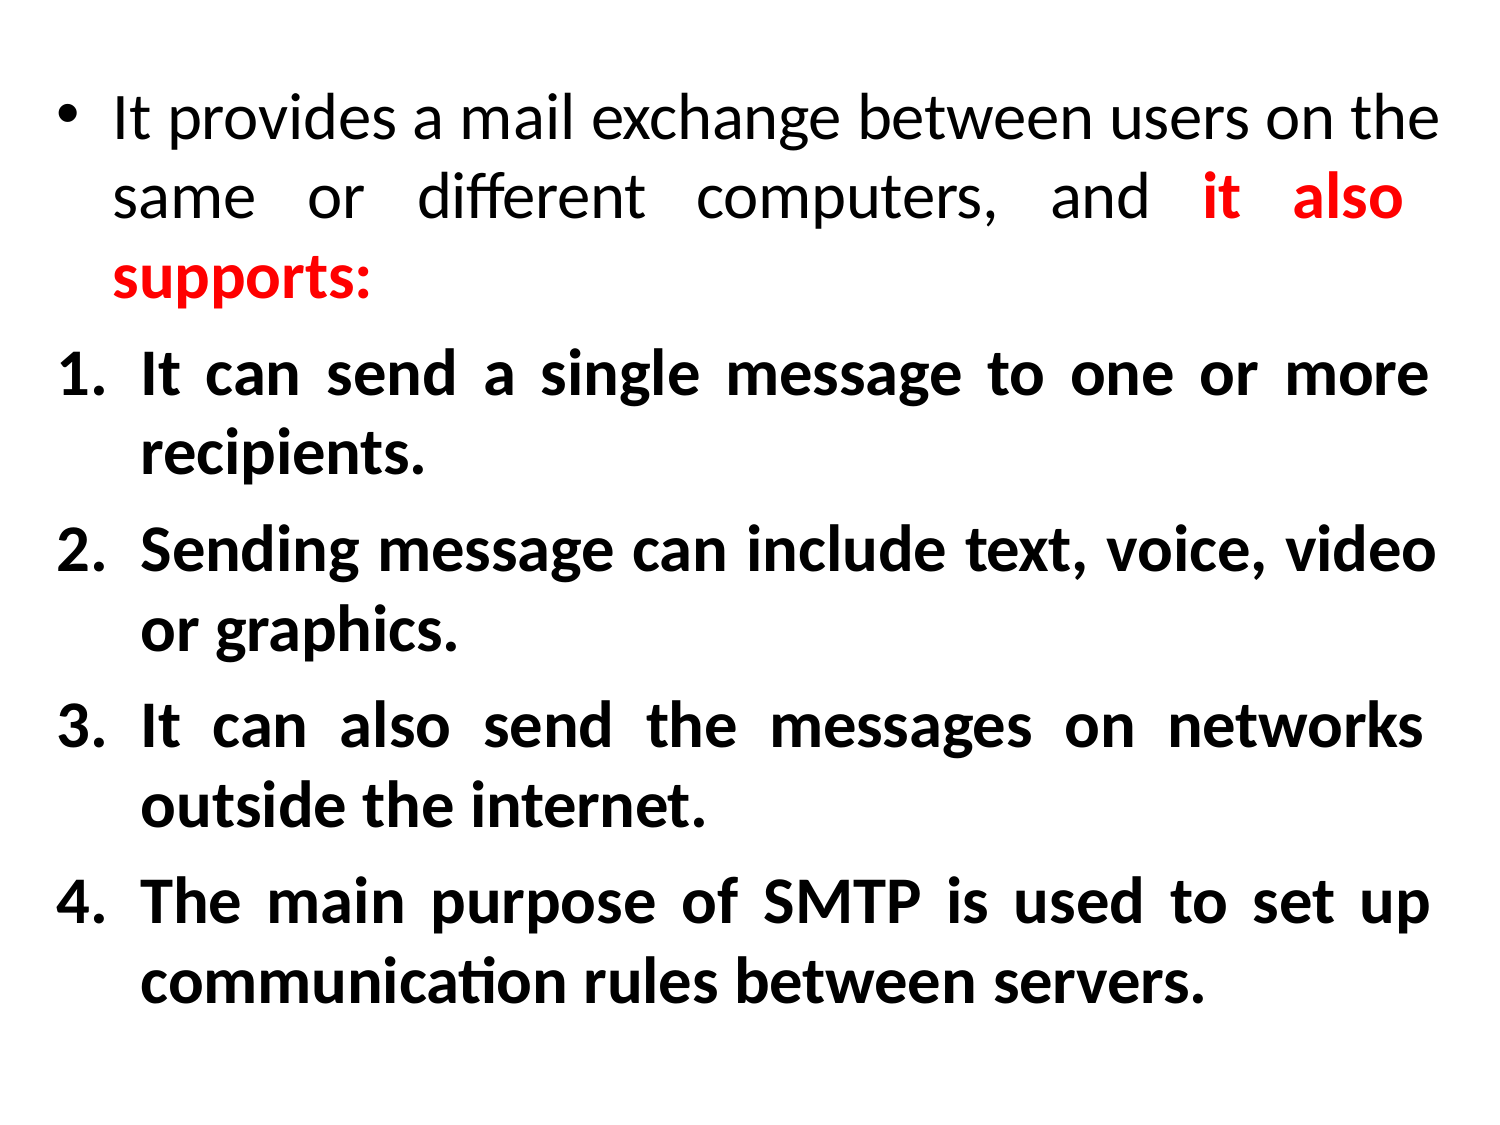

It provides a mail exchange between users on the  same or different computers, and it also  supports:
It can send a single message to one or more  recipients.
Sending message can include text, voice, video  or graphics.
It can also send the messages on networks  outside the internet.
The main purpose of SMTP is used to set up  communication rules between servers.